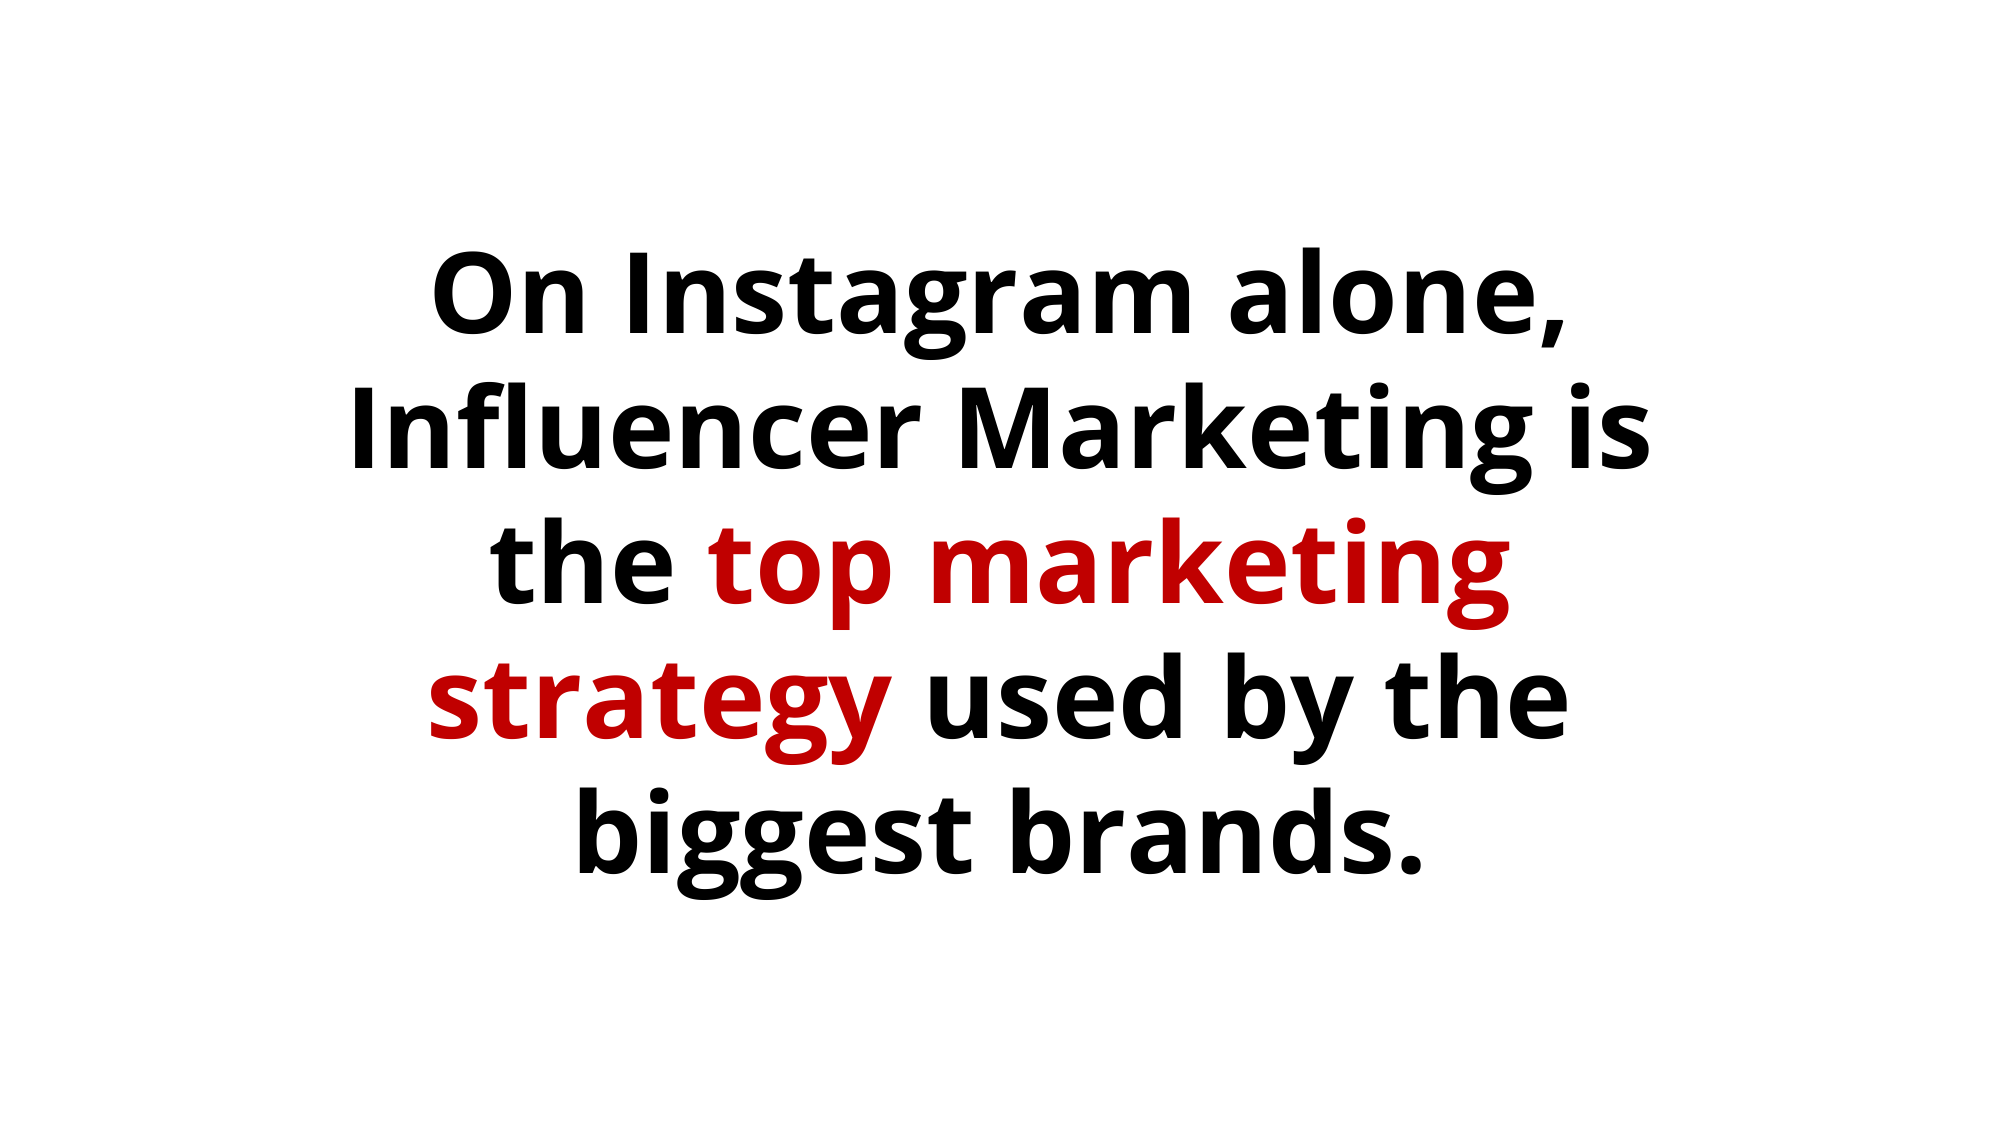

On Instagram alone, Influencer Marketing is the top marketing strategy used by the biggest brands.